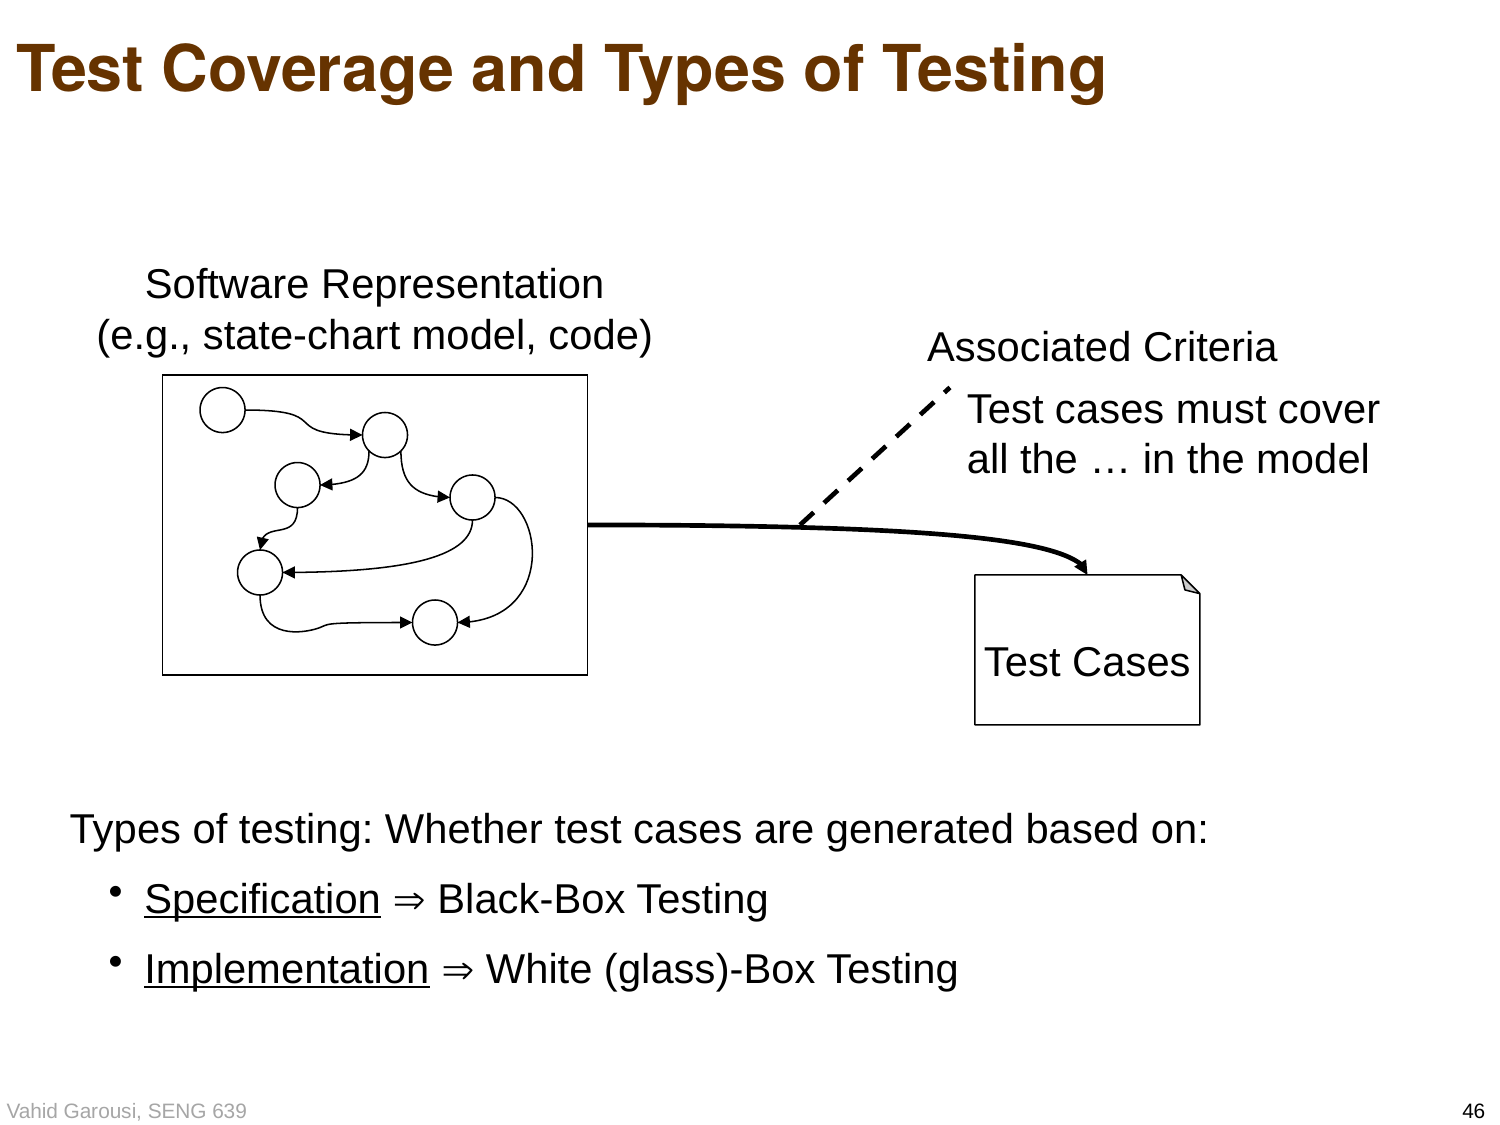

# Test Coverage and Types of Testing
Software Representation
(e.g., state-chart model, code)
Associated Criteria

Test cases must cover
all the … in the model

Test Cases
Types of testing: Whether test cases are generated based on:
Specification ⇒ Black-Box Testing
Implementation ⇒ White (glass)-Box Testing